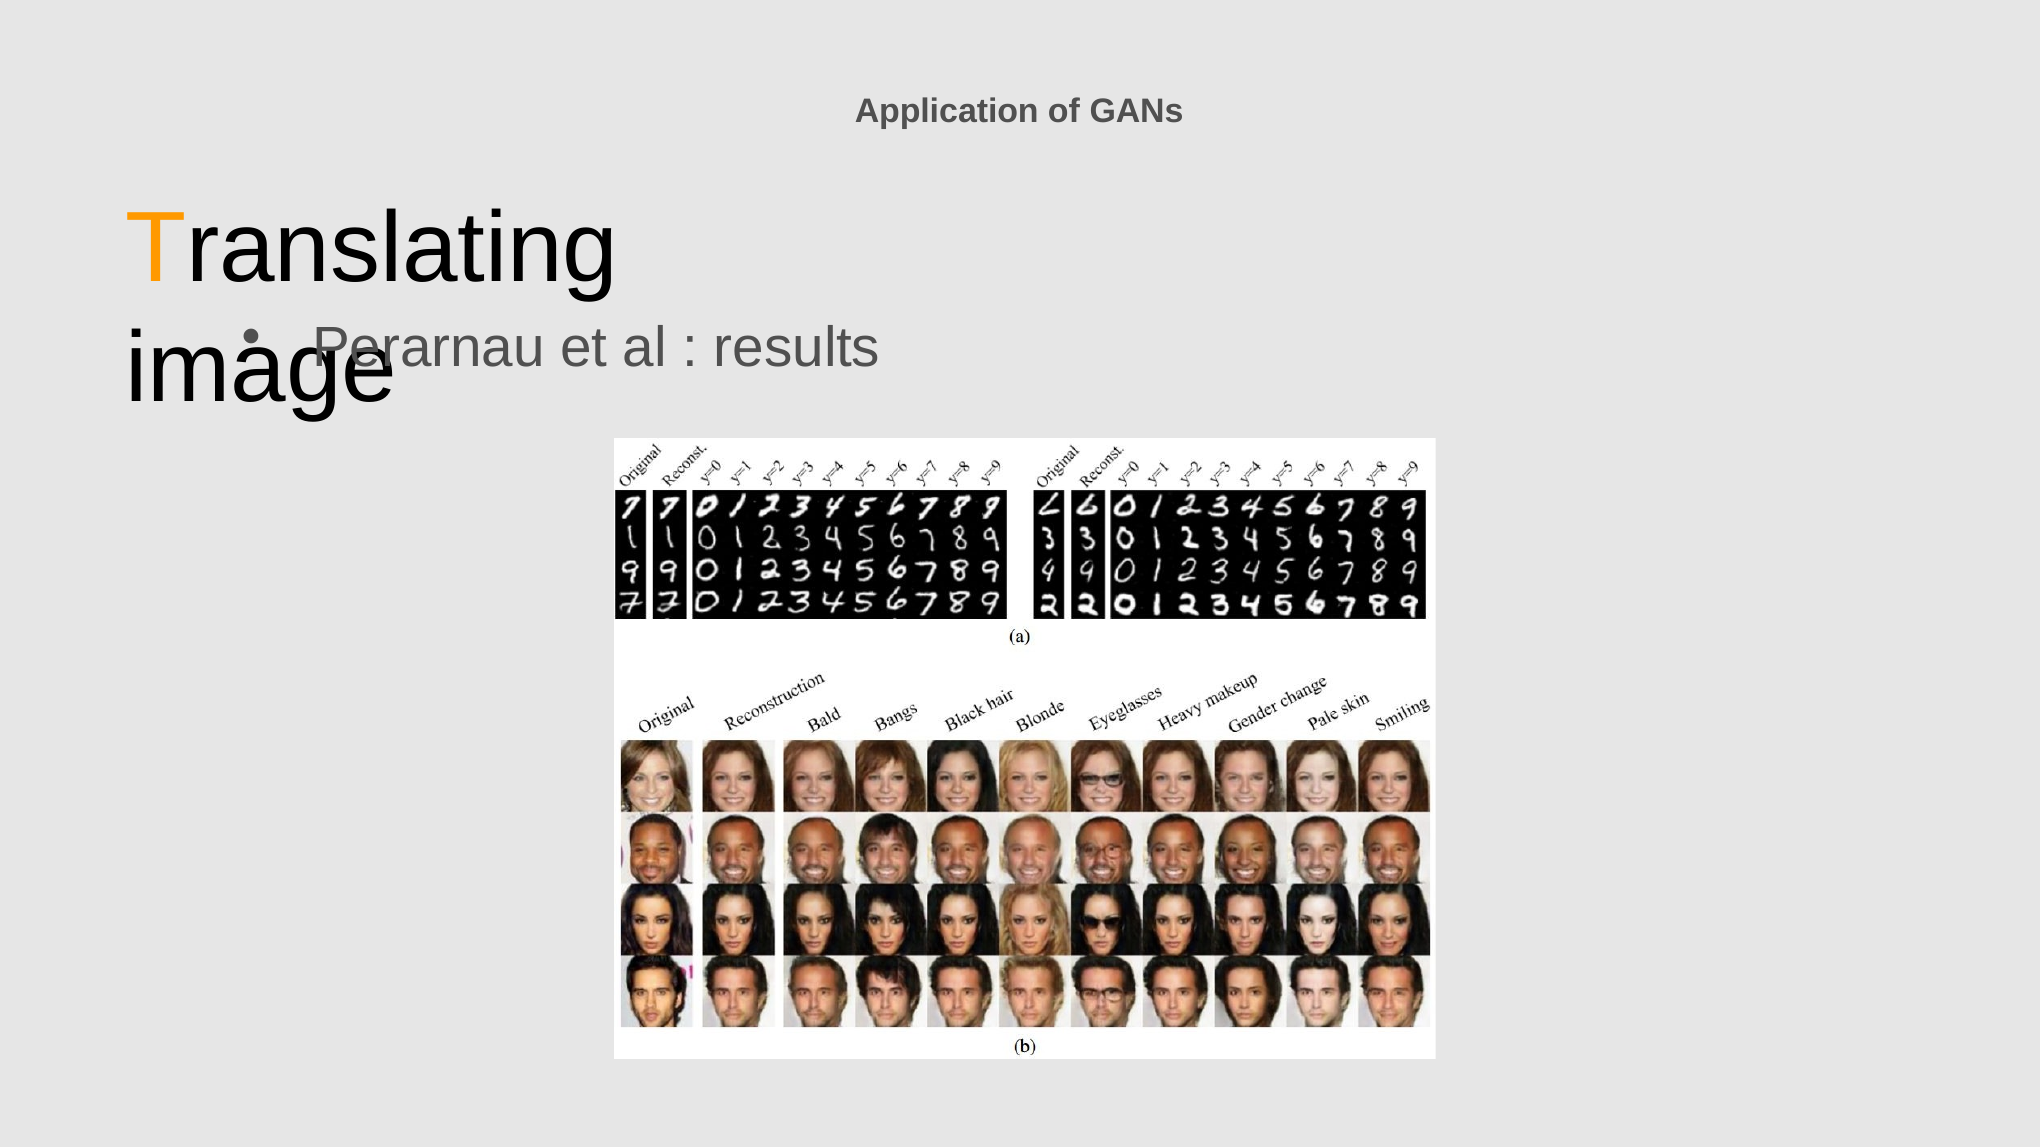

Application of GANs
# Translating image
Perarnau et al : results